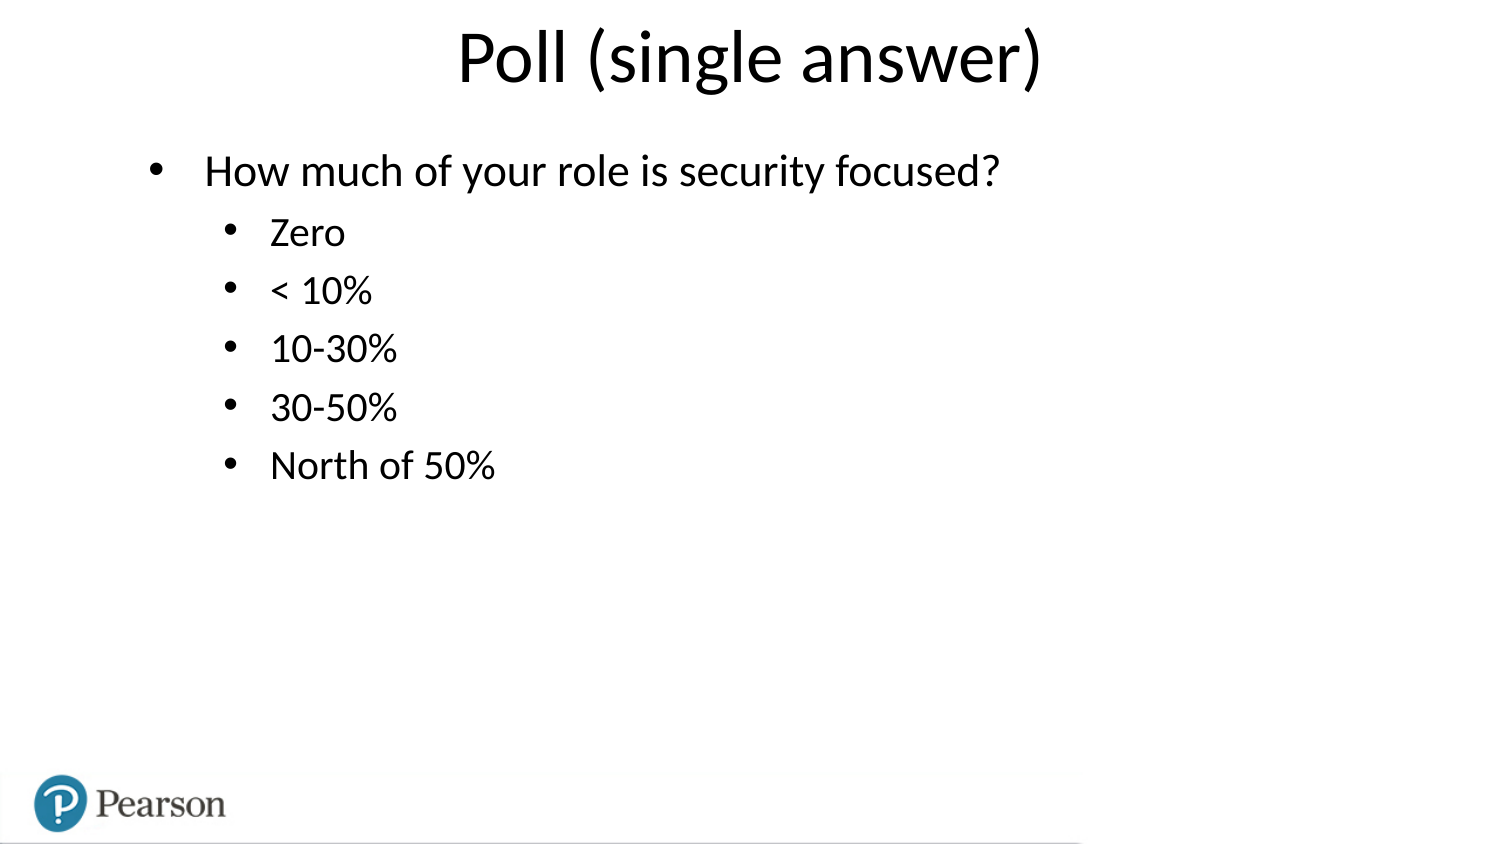

Poll (single answer)
How much of your role is security focused?
Zero
< 10%
10-30%
30-50%
North of 50%